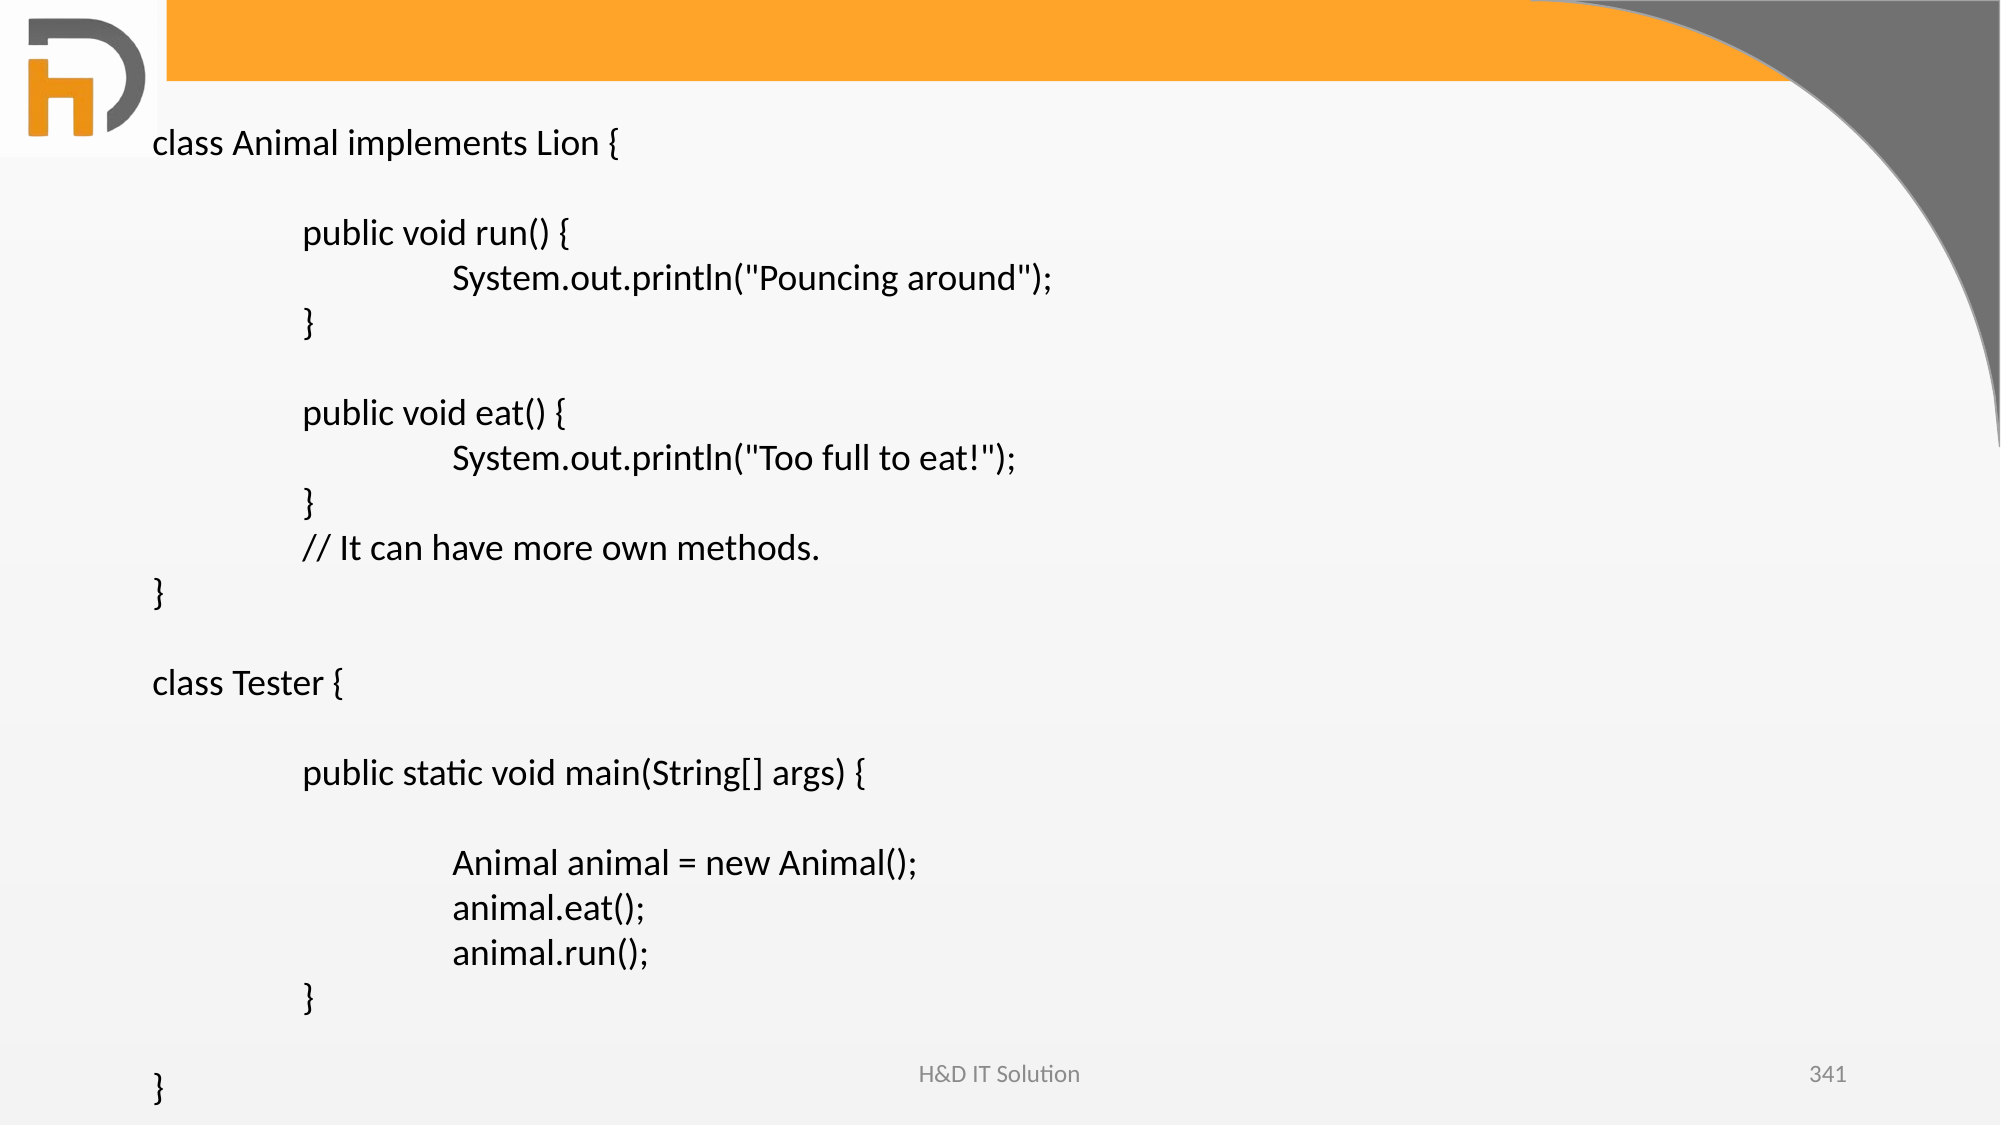

class Animal implements Lion {

	public void run() {
		System.out.println("Pouncing around");
	}

	public void eat() {
		System.out.println("Too full to eat!");
	}
	// It can have more own methods.
}

class Tester {

	public static void main(String[] args) {

		Animal animal = new Animal();
		animal.eat();
		animal.run();
	}

}
H&D IT Solution
341